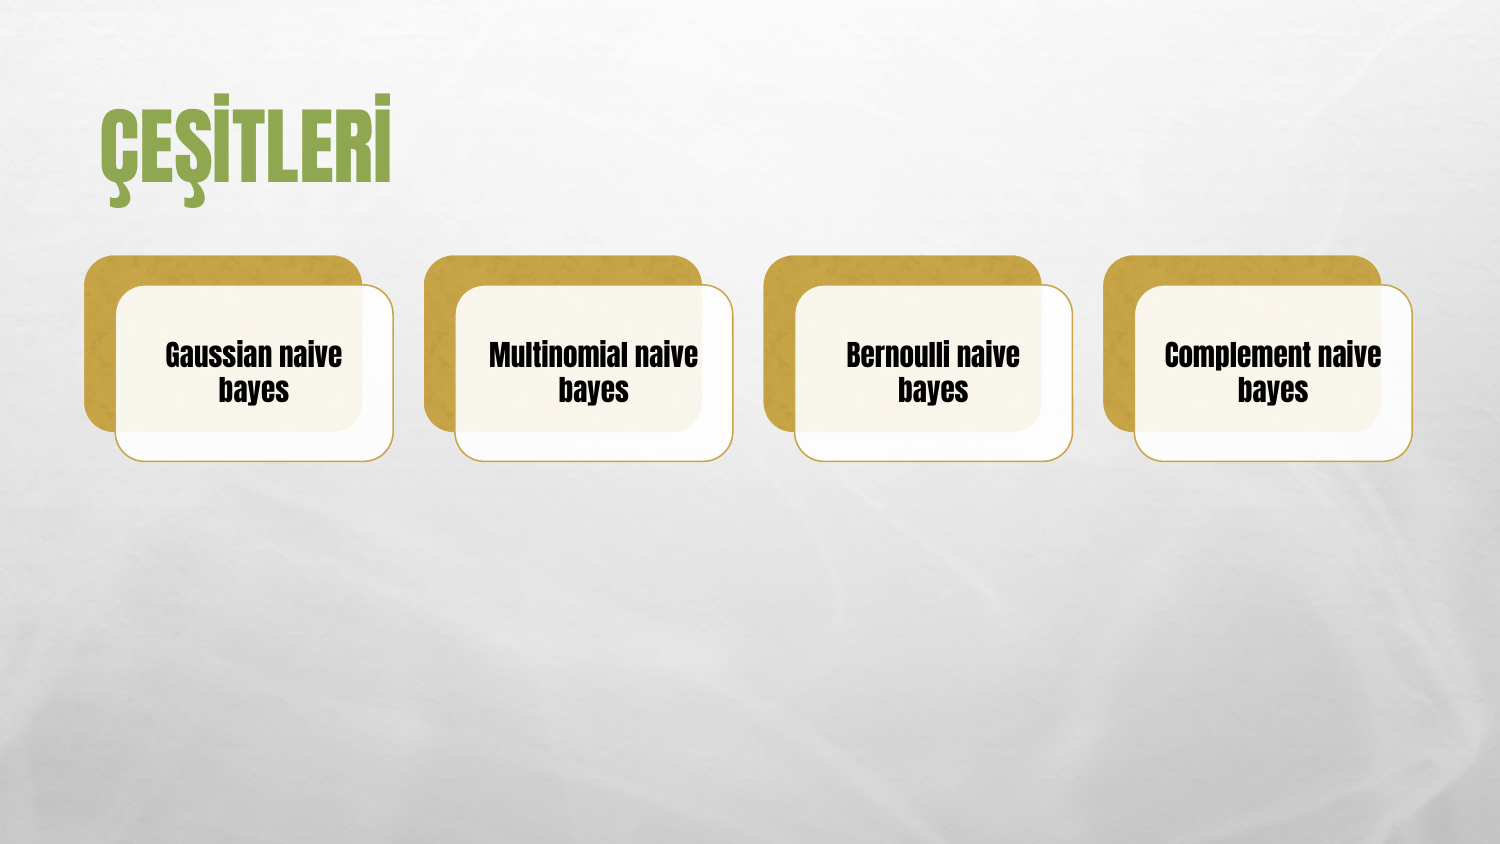

# Çeşitleri
Gaussian naive bayes
Multinomial naive bayes
Bernoulli naive bayes
Complement naive bayes